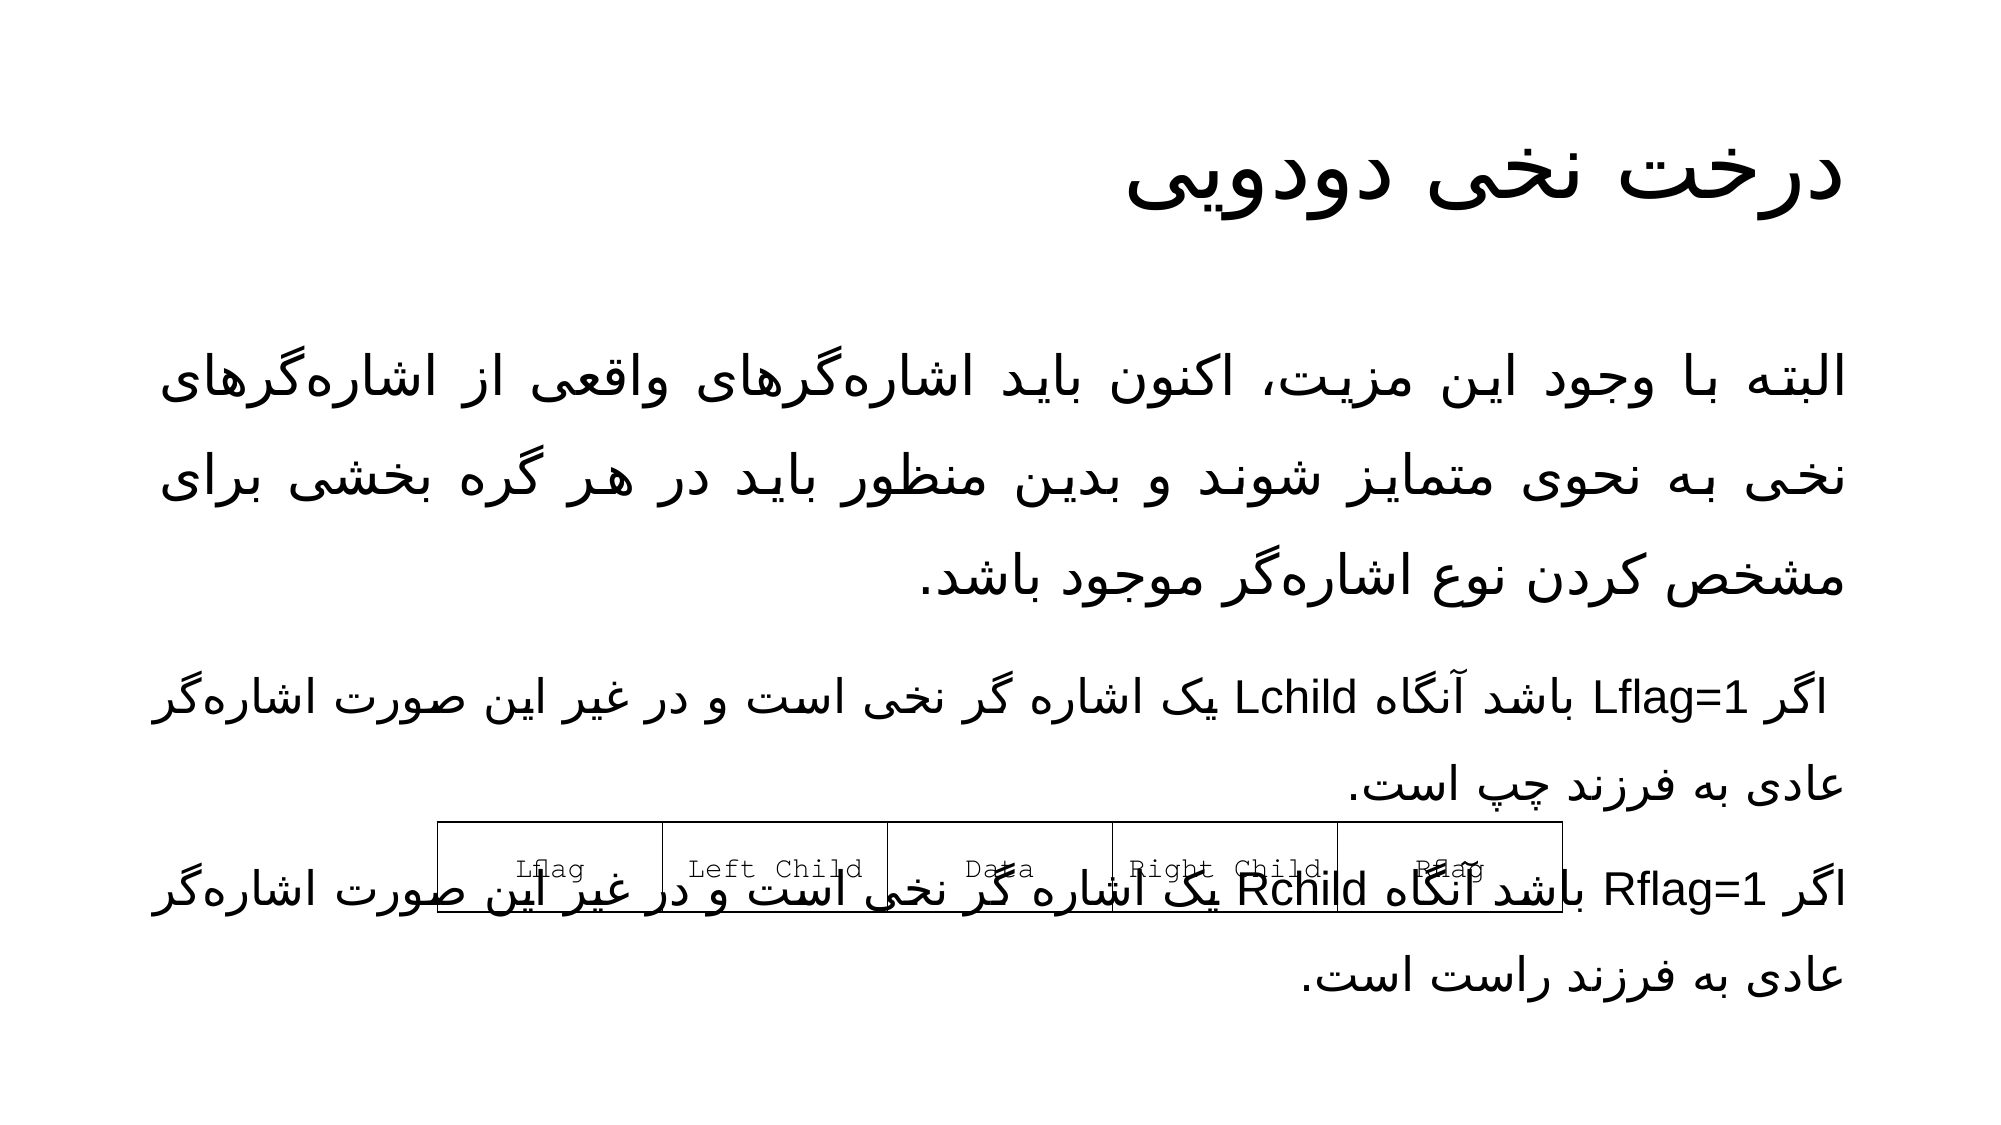

# درخت نخی دودویی
البته با وجود این مزیت، اکنون باید اشاره‌گرهای واقعی از اشاره‌گرهای نخی به نحوی متمایز شوند و بدین منظور باید در هر گره بخشی برای مشخص کردن نوع اشاره‌گر موجود باشد.
 اگر Lflag=1 باشد آنگاه Lchild یک اشاره گر نخی است و در غیر این صورت اشاره‌گر عادی به فرزند چپ است.
اگر Rflag=1 باشد آنگاه Rchild یک اشاره گر نخی است و در غیر این صورت اشاره‌گر عادی به فرزند راست است.
| Lflag | Left Child | Data | Right Child | Rflag |
| --- | --- | --- | --- | --- |